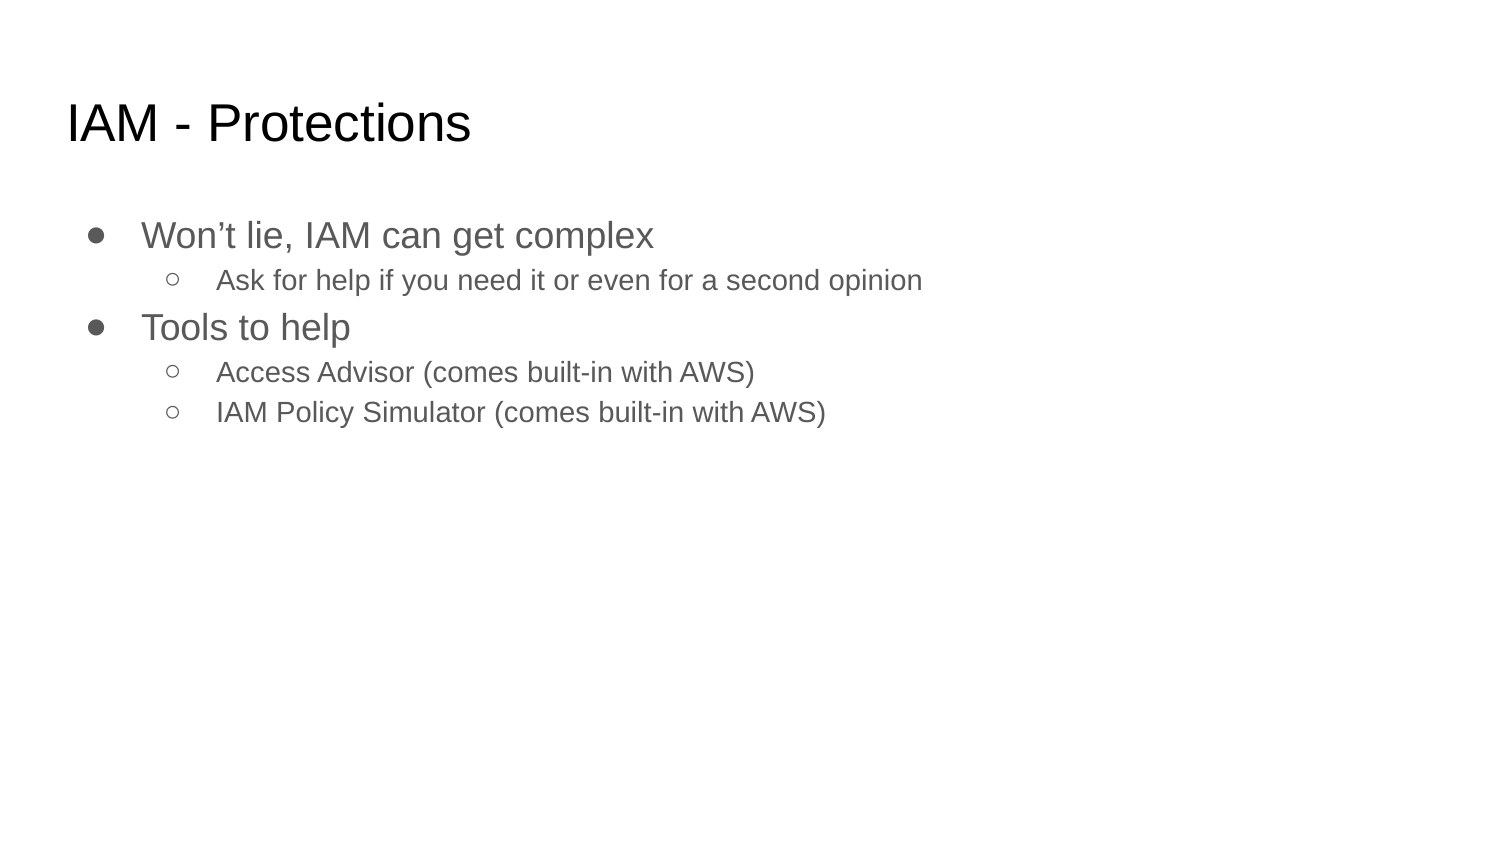

# IAM - Protections
Won’t lie, IAM can get complex
Ask for help if you need it or even for a second opinion
Tools to help
Access Advisor (comes built-in with AWS)
IAM Policy Simulator (comes built-in with AWS)